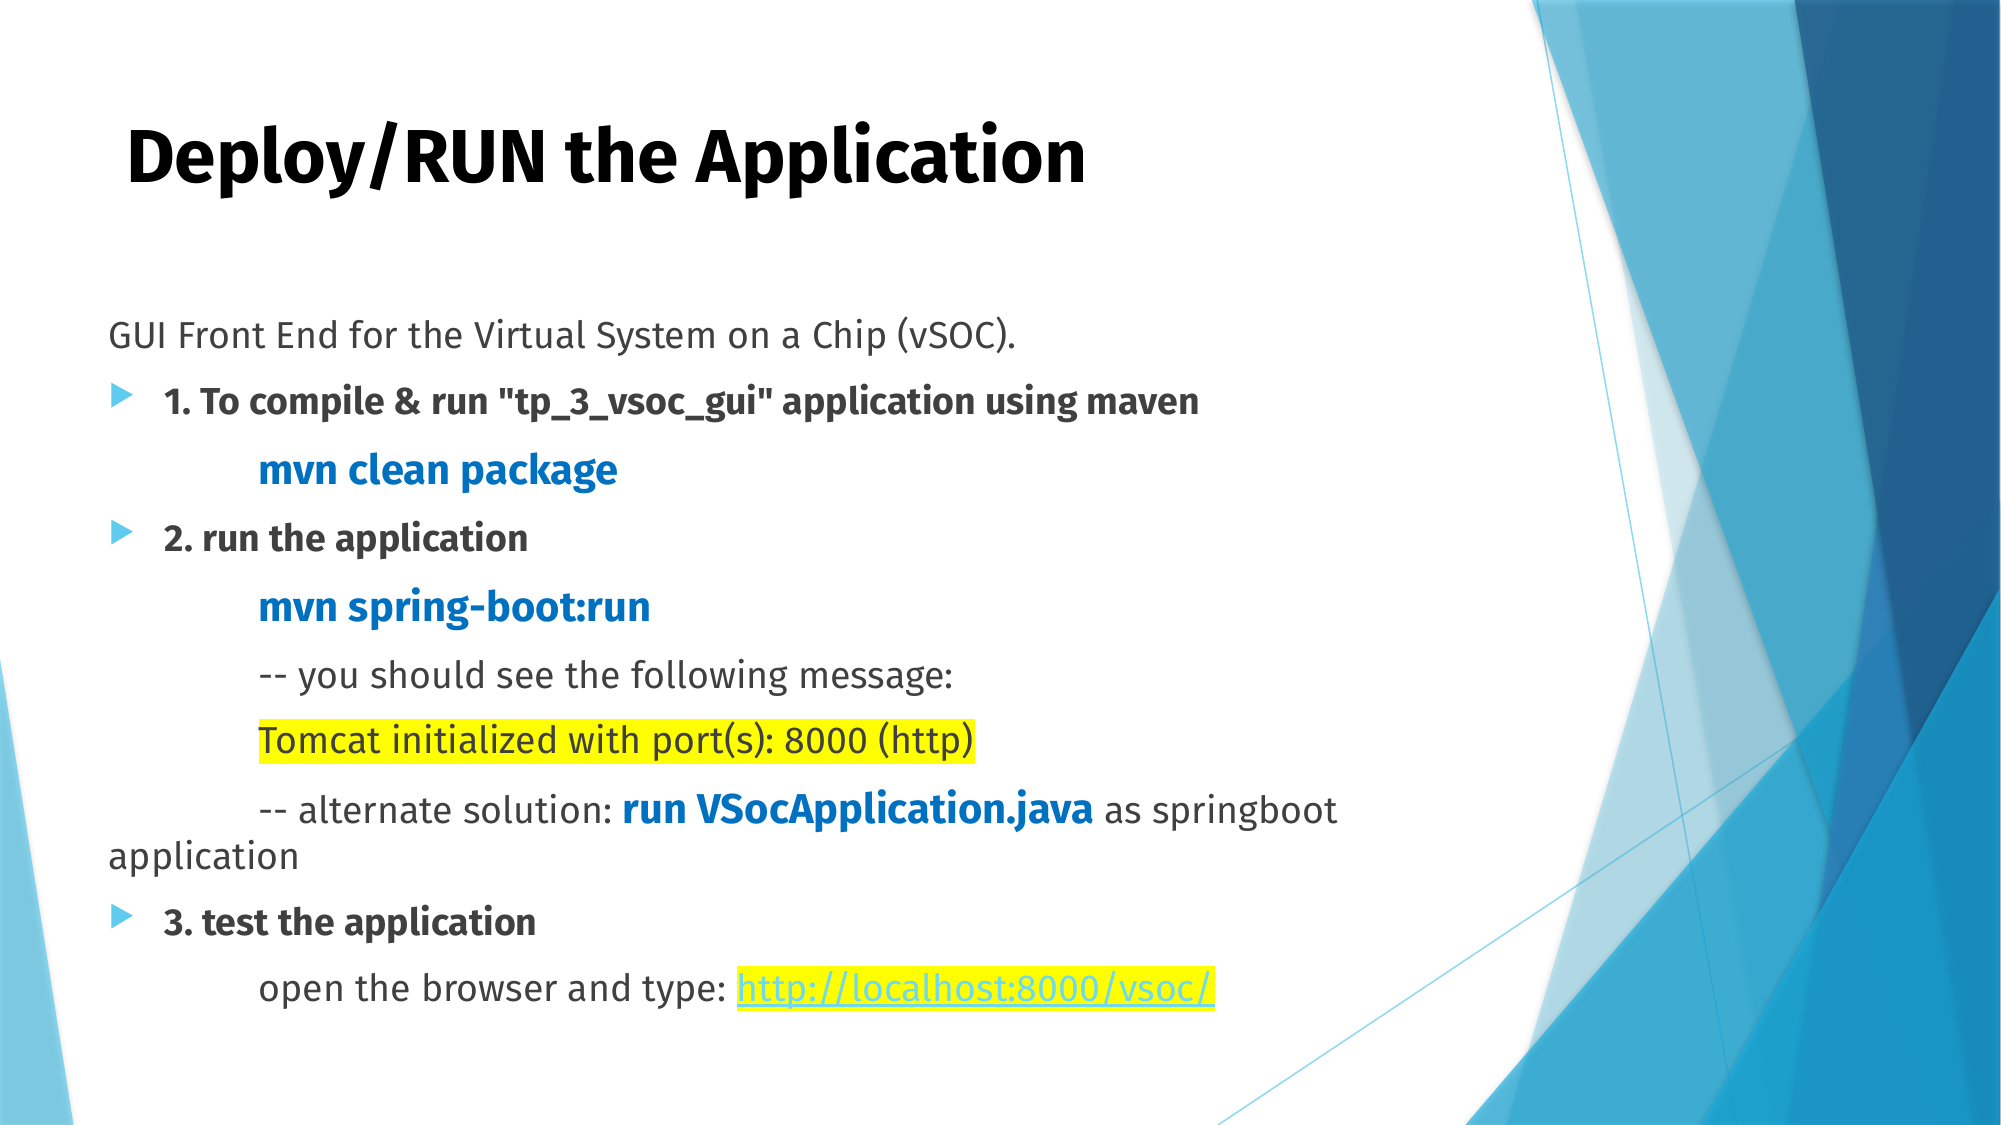

# Deploy/RUN the Application
GUI Front End for the Virtual System on a Chip (vSOC).
1. To compile & run "tp_3_vsoc_gui" application using maven
	mvn clean package
2. run the application
	mvn spring-boot:run
	-- you should see the following message:
	Tomcat initialized with port(s): 8000 (http)
	-- alternate solution: run VSocApplication.java as springboot application
3. test the application
	open the browser and type: http://localhost:8000/vsoc/